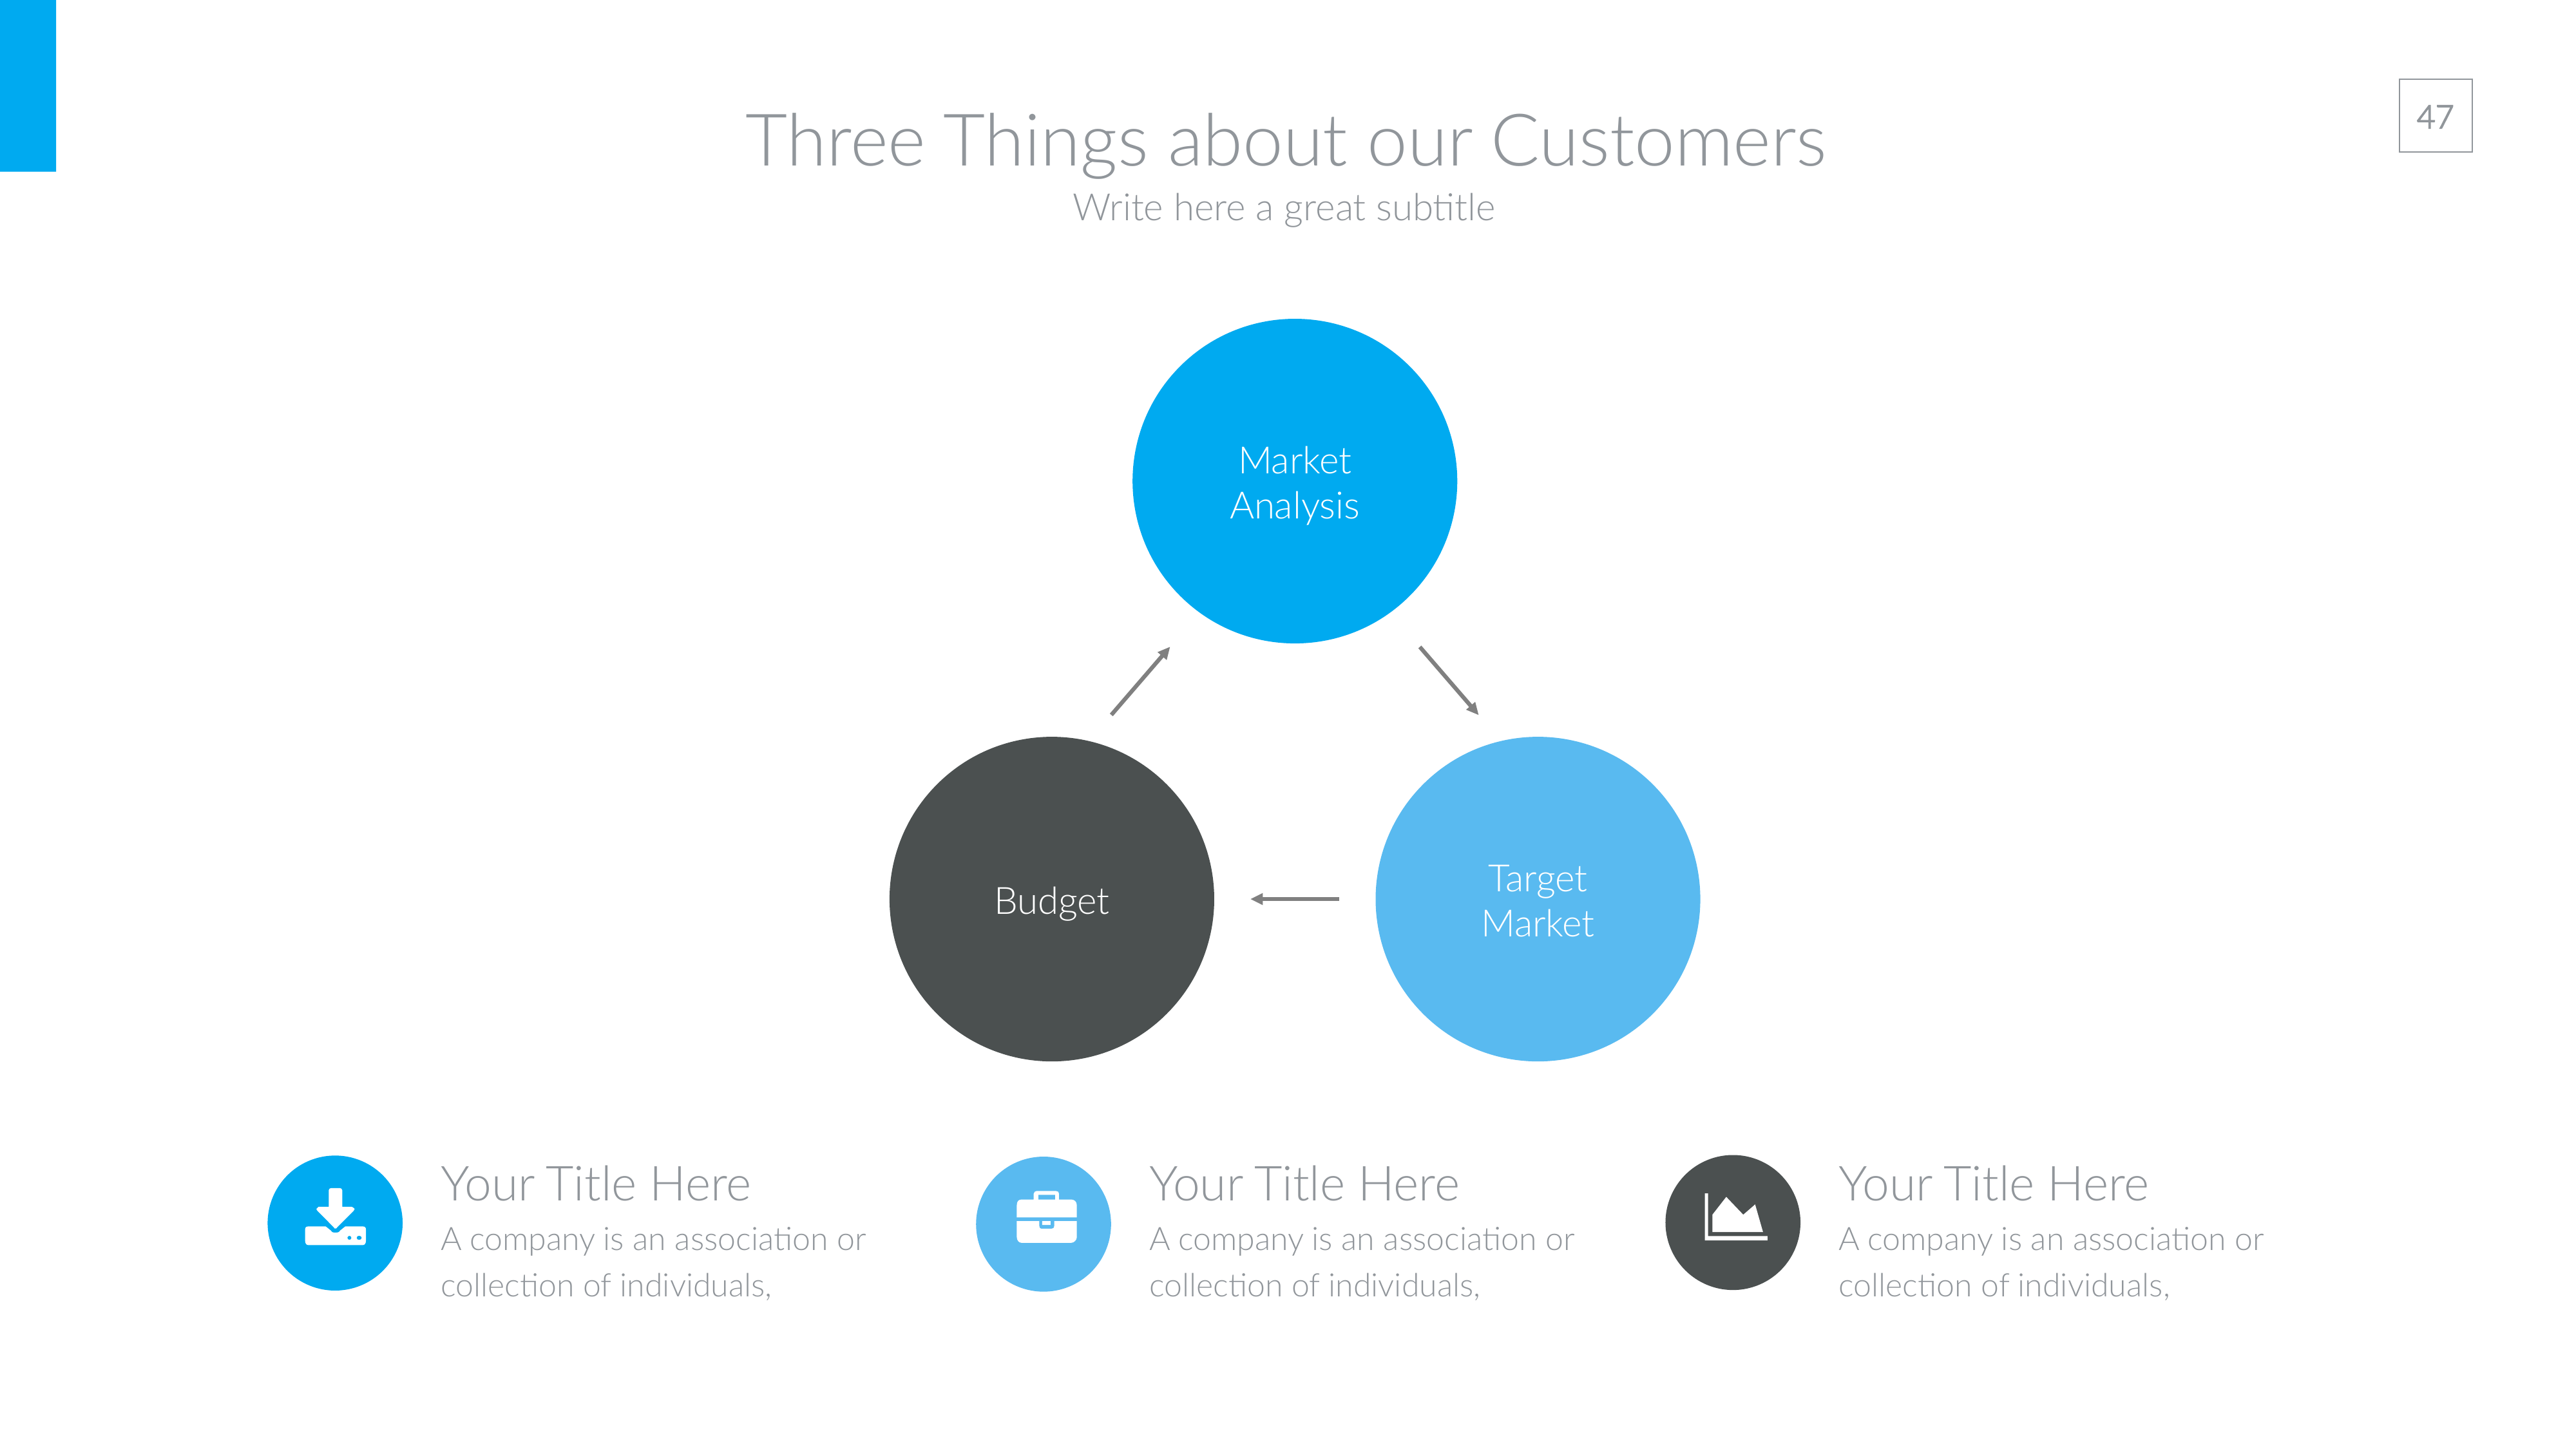

Three Things about our Customers
Write here a great subtitle
Market
Analysis
Budget
Target
Market

Your Title Here
A company is an association or collection of individuals,

Your Title Here
A company is an association or collection of individuals,

Your Title Here
A company is an association or collection of individuals,